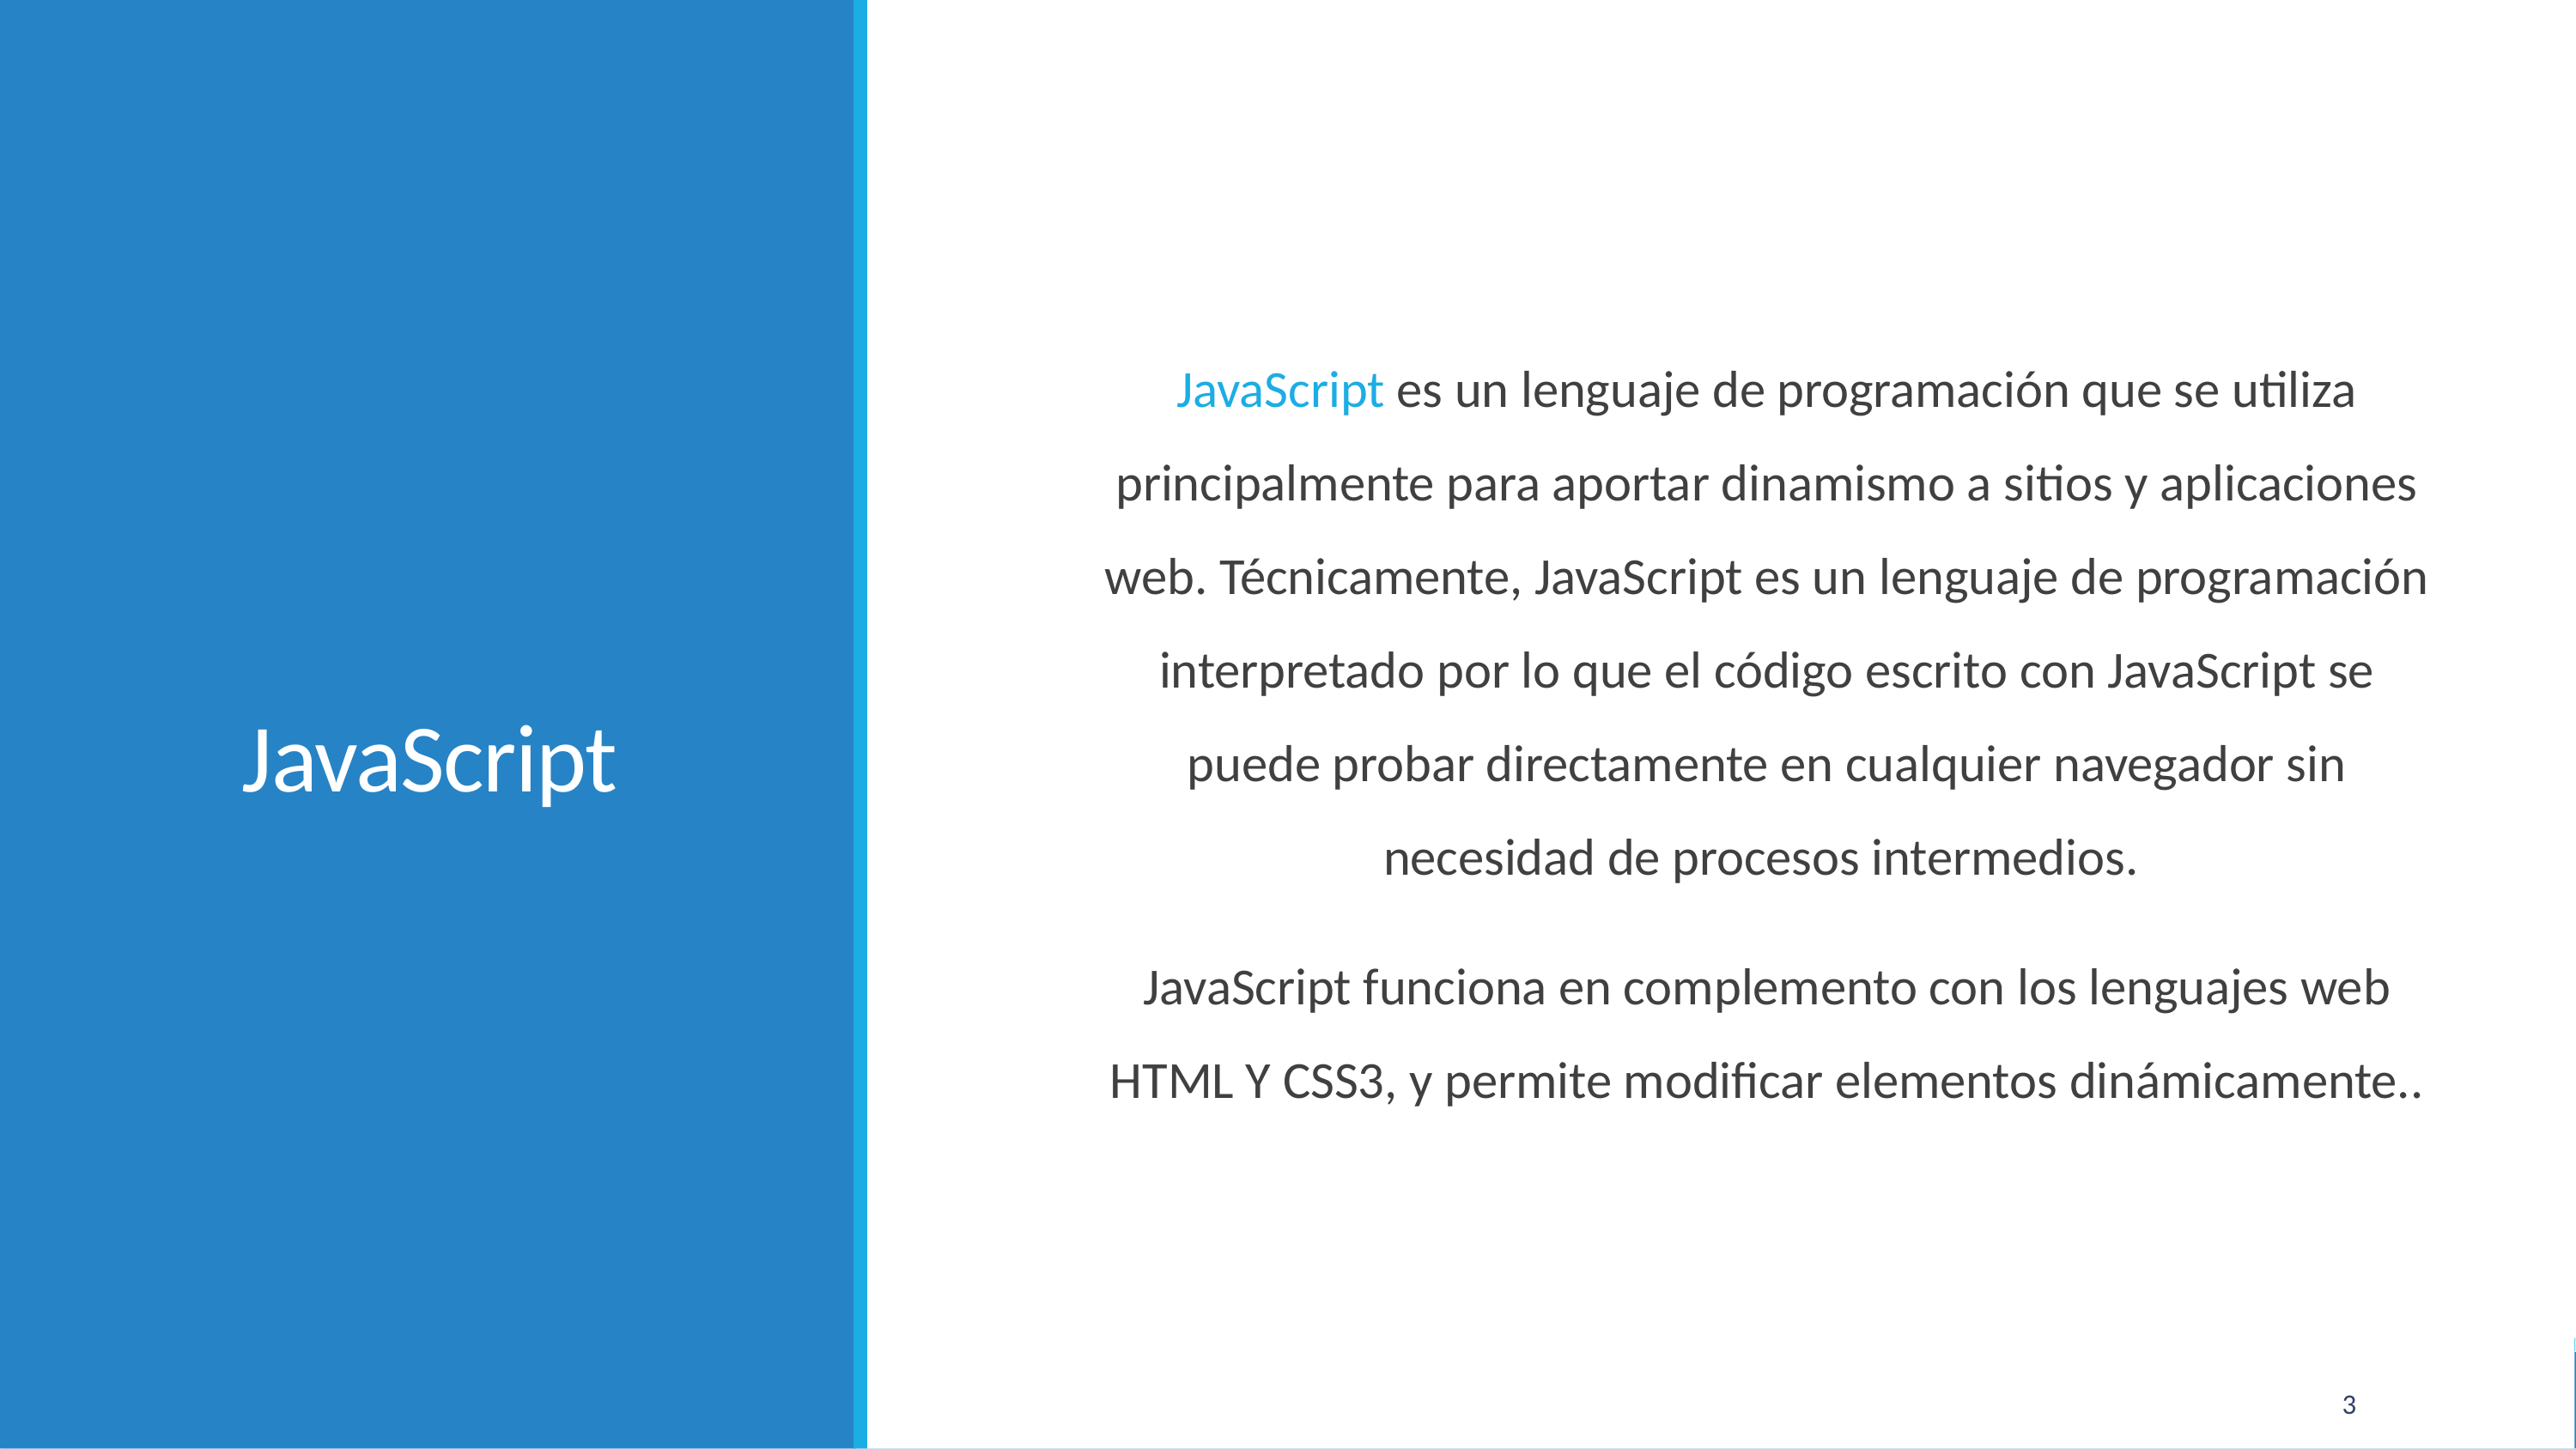

# JavaScript
JavaScript es un lenguaje de programación que se utiliza principalmente para aportar dinamismo a sitios y aplicaciones web. Técnicamente, JavaScript es un lenguaje de programación interpretado por lo que el código escrito con JavaScript se puede probar directamente en cualquier navegador sin necesidad de procesos intermedios.
JavaScript funciona en complemento con los lenguajes web HTML Y CSS3, y permite modificar elementos dinámicamente..

3